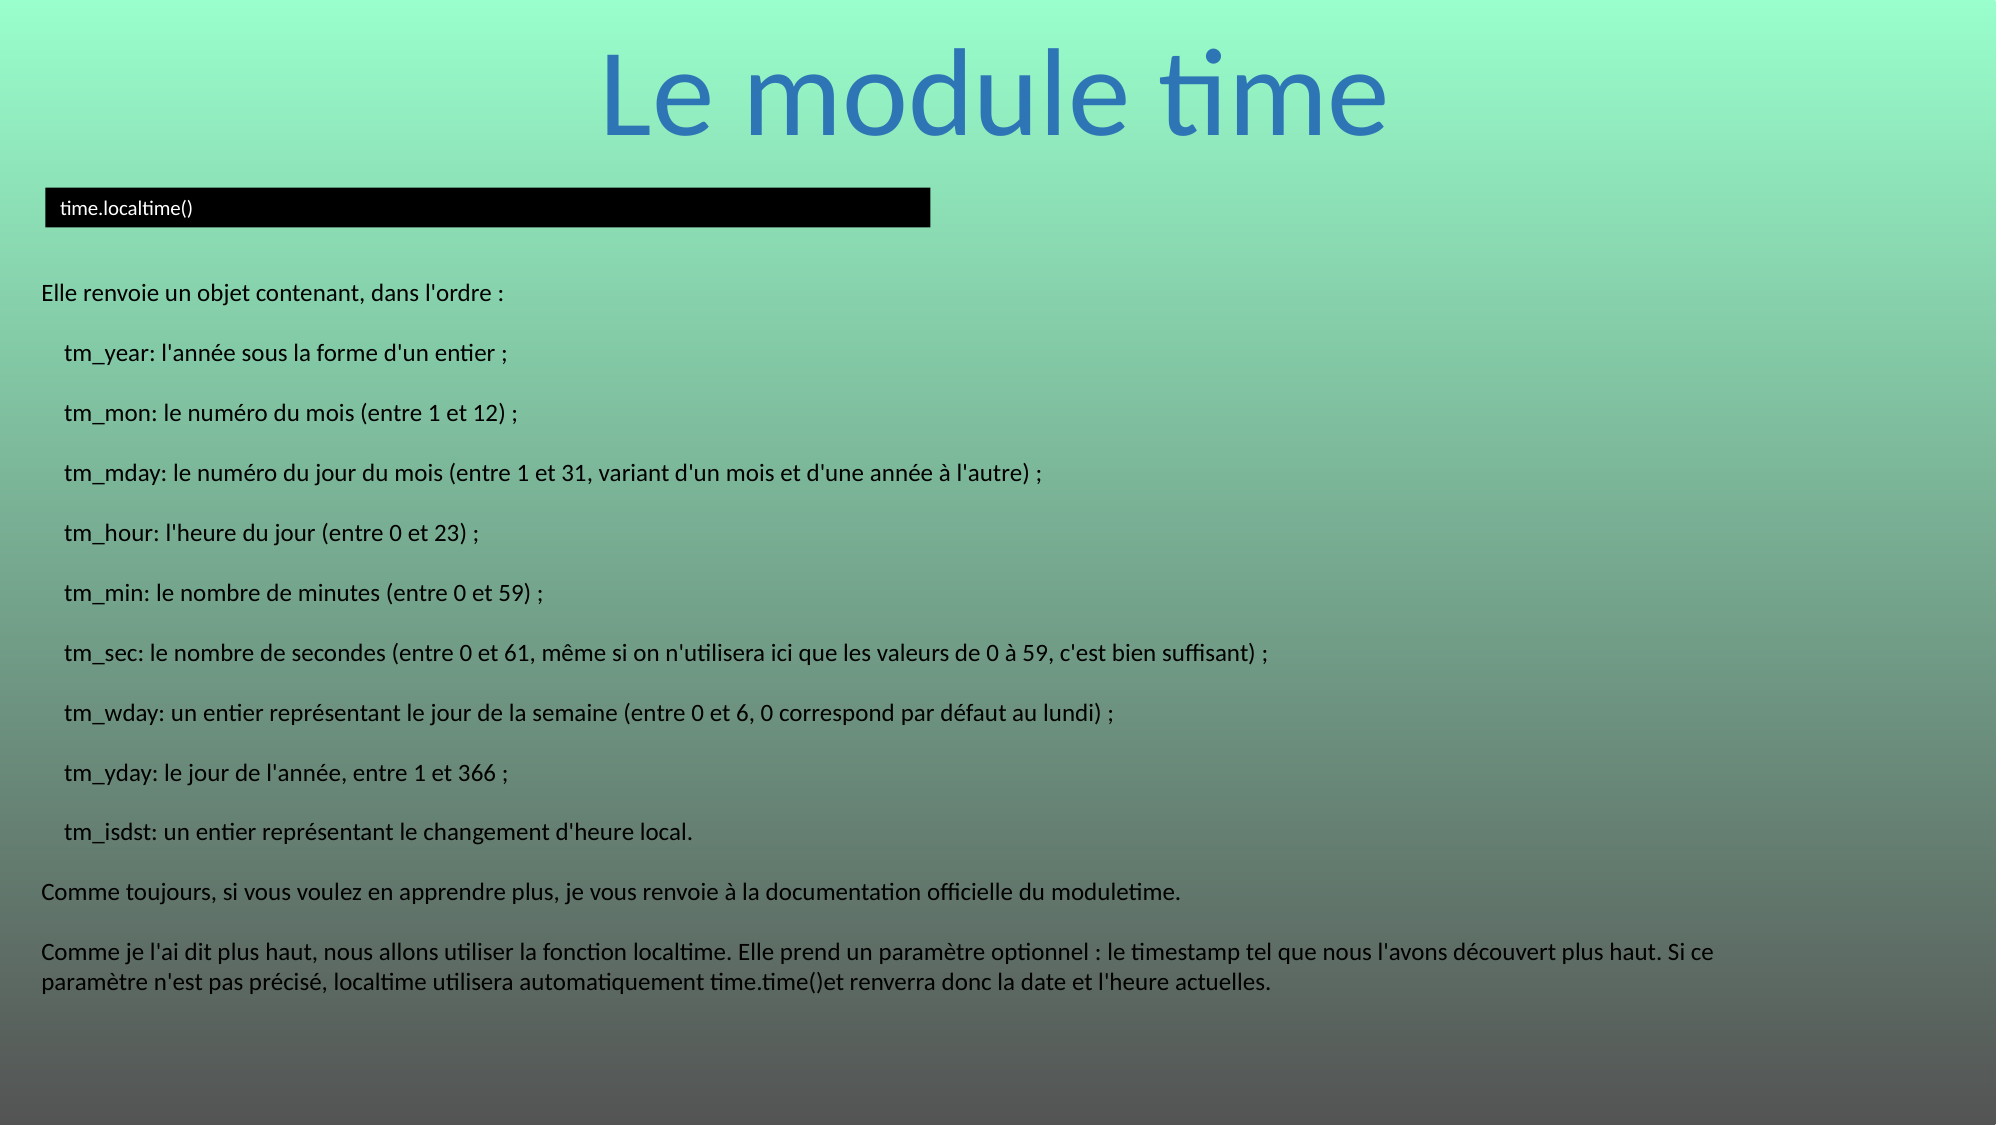

# Le module time

time.localtime()
Elle renvoie un objet contenant, dans l'ordre :

    tm_year: l'année sous la forme d'un entier ;

    tm_mon: le numéro du mois (entre 1 et 12) ;

    tm_mday: le numéro du jour du mois (entre 1 et 31, variant d'un mois et d'une année à l'autre) ;

    tm_hour: l'heure du jour (entre 0 et 23) ;

    tm_min: le nombre de minutes (entre 0 et 59) ;

    tm_sec: le nombre de secondes (entre 0 et 61, même si on n'utilisera ici que les valeurs de 0 à 59, c'est bien suffisant) ;

    tm_wday: un entier représentant le jour de la semaine (entre 0 et 6, 0 correspond par défaut au lundi) ;

    tm_yday: le jour de l'année, entre 1 et 366 ;

    tm_isdst: un entier représentant le changement d'heure local.

Comme toujours, si vous voulez en apprendre plus, je vous renvoie à la documentation officielle du moduletime.

Comme je l'ai dit plus haut, nous allons utiliser la fonction localtime. Elle prend un paramètre optionnel : le timestamp tel que nous l'avons découvert plus haut. Si ce paramètre n'est pas précisé, localtime utilisera automatiquement time.time()et renverra donc la date et l'heure actuelles.

451